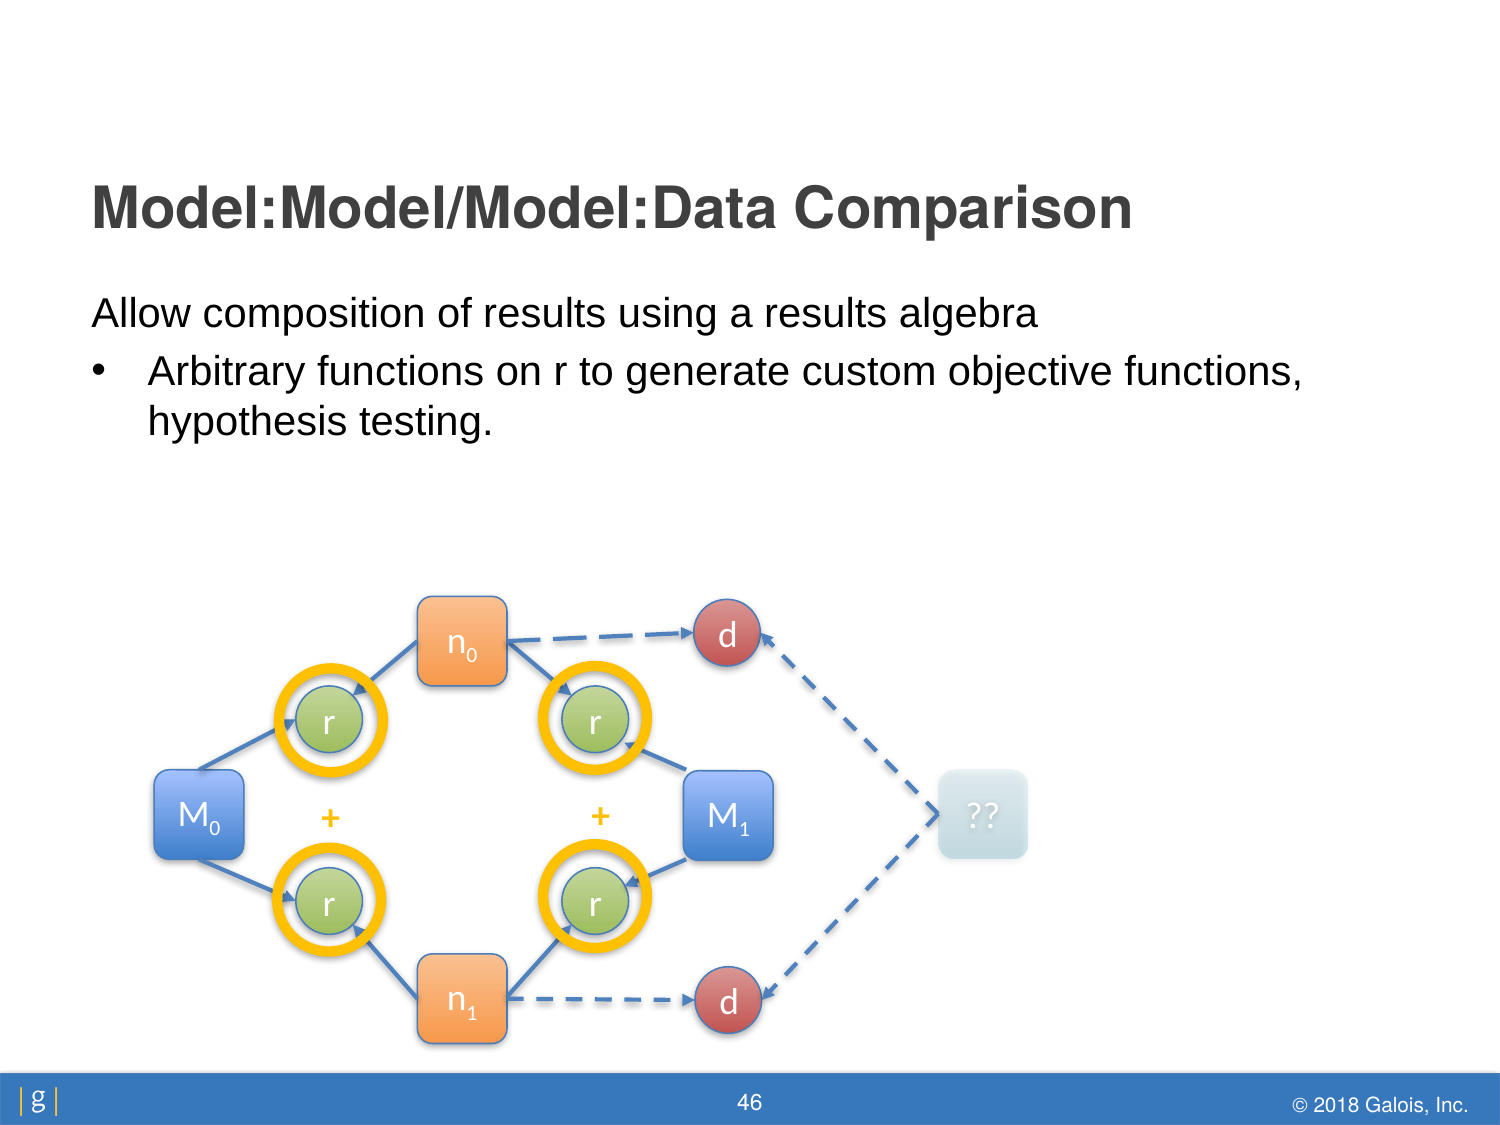

# Model:Model/Model:Data Comparison
Allow composition of results using a results algebra
Arbitrary functions on r to generate custom objective functions, hypothesis testing.
n0
d

r
r
??
M0
M1
+
+

r
r
n1
d